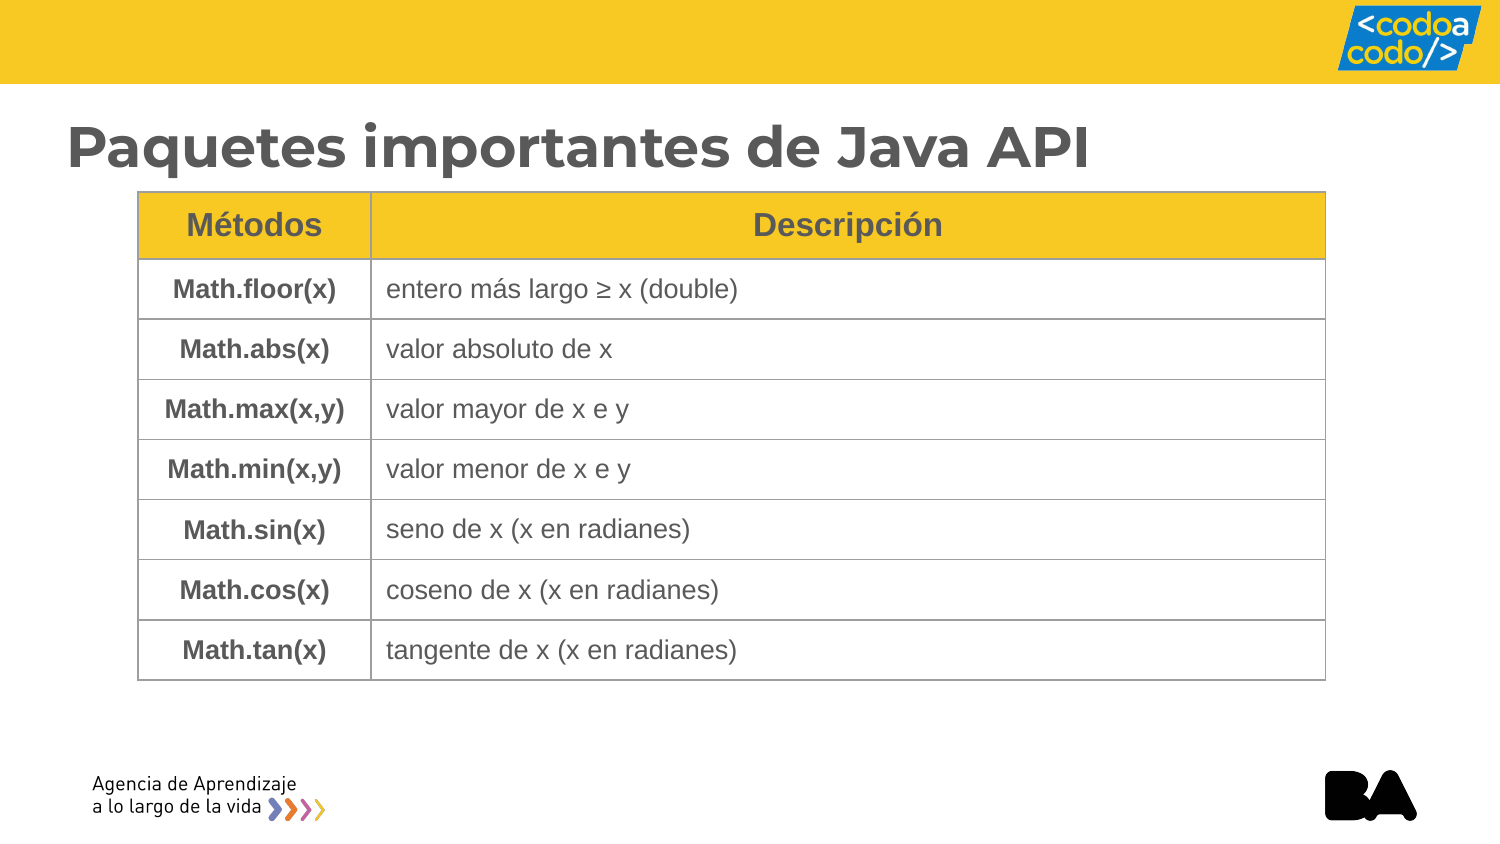

# Paquetes importantes de Java API
| Métodos | Descripción |
| --- | --- |
| Math.floor(x) | entero más largo ≥ x (double) |
| Math.abs(x) | valor absoluto de x |
| Math.max(x,y) | valor mayor de x e y |
| Math.min(x,y) | valor menor de x e y |
| Math.sin(x) | seno de x (x en radianes) |
| Math.cos(x) | coseno de x (x en radianes) |
| Math.tan(x) | tangente de x (x en radianes) |